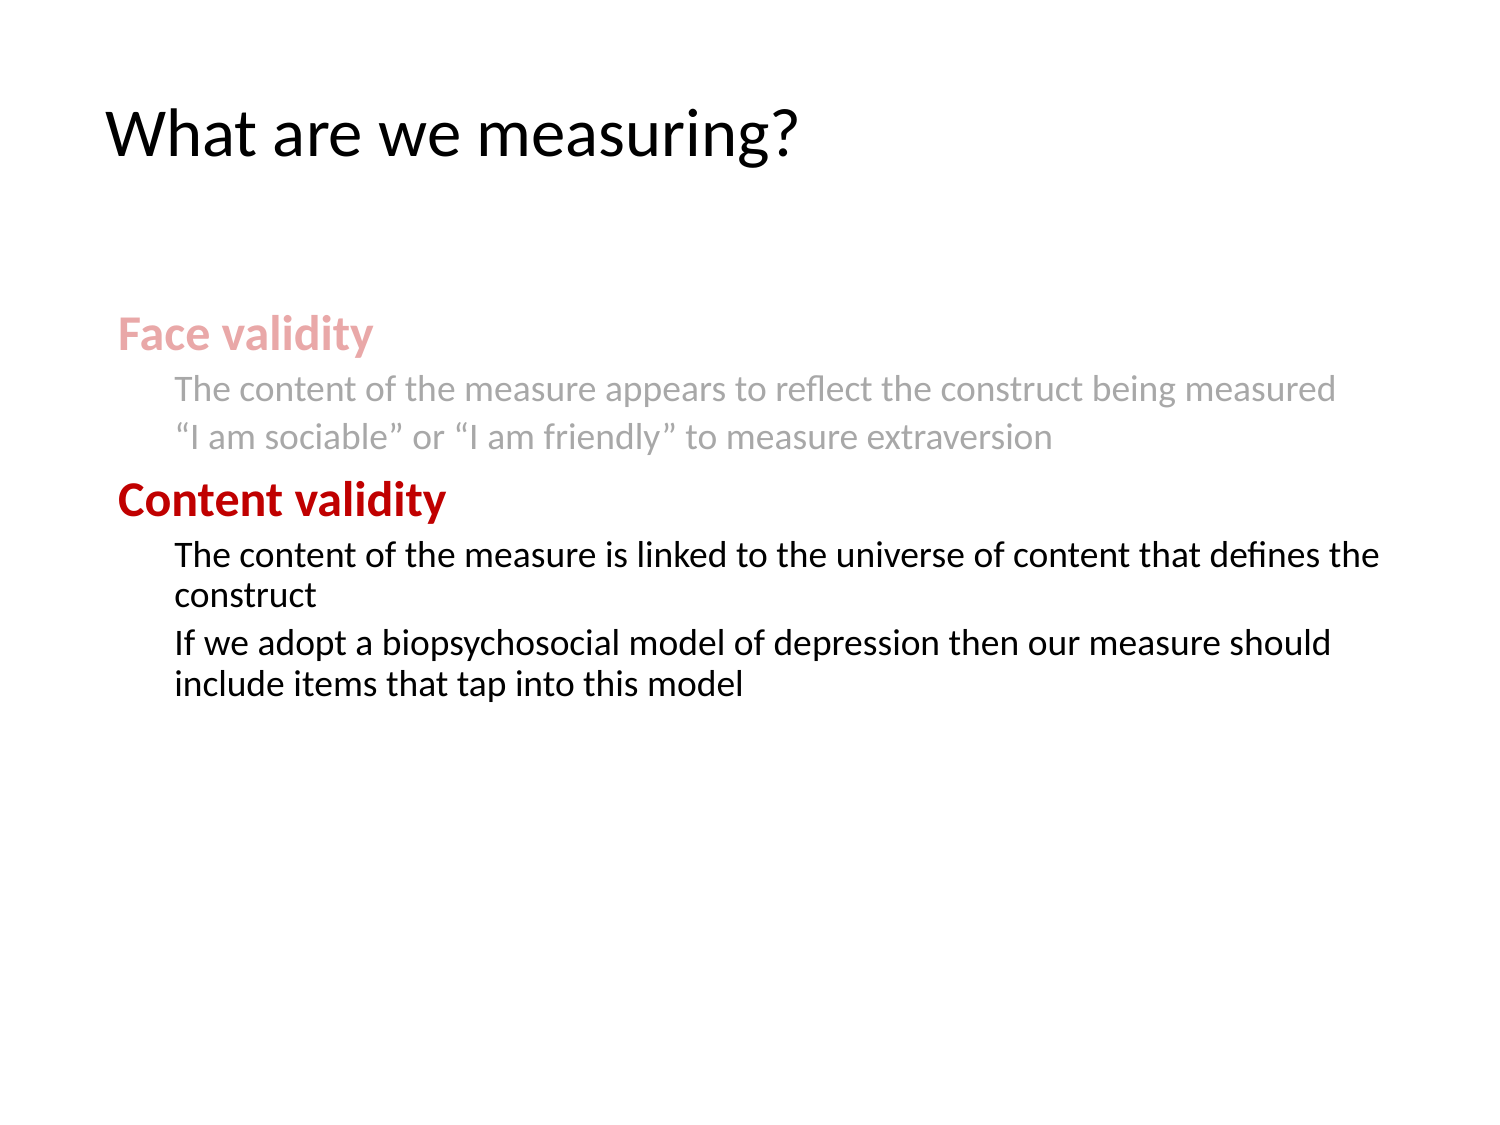

# What are we measuring?

Face validity
The content of the measure appears to reflect the construct being measured
“I am sociable” or “I am friendly” to measure extraversion
Content validity
The content of the measure is linked to the universe of content that defines the construct
If we adopt a biopsychosocial model of depression then our measure should include items that tap into this model